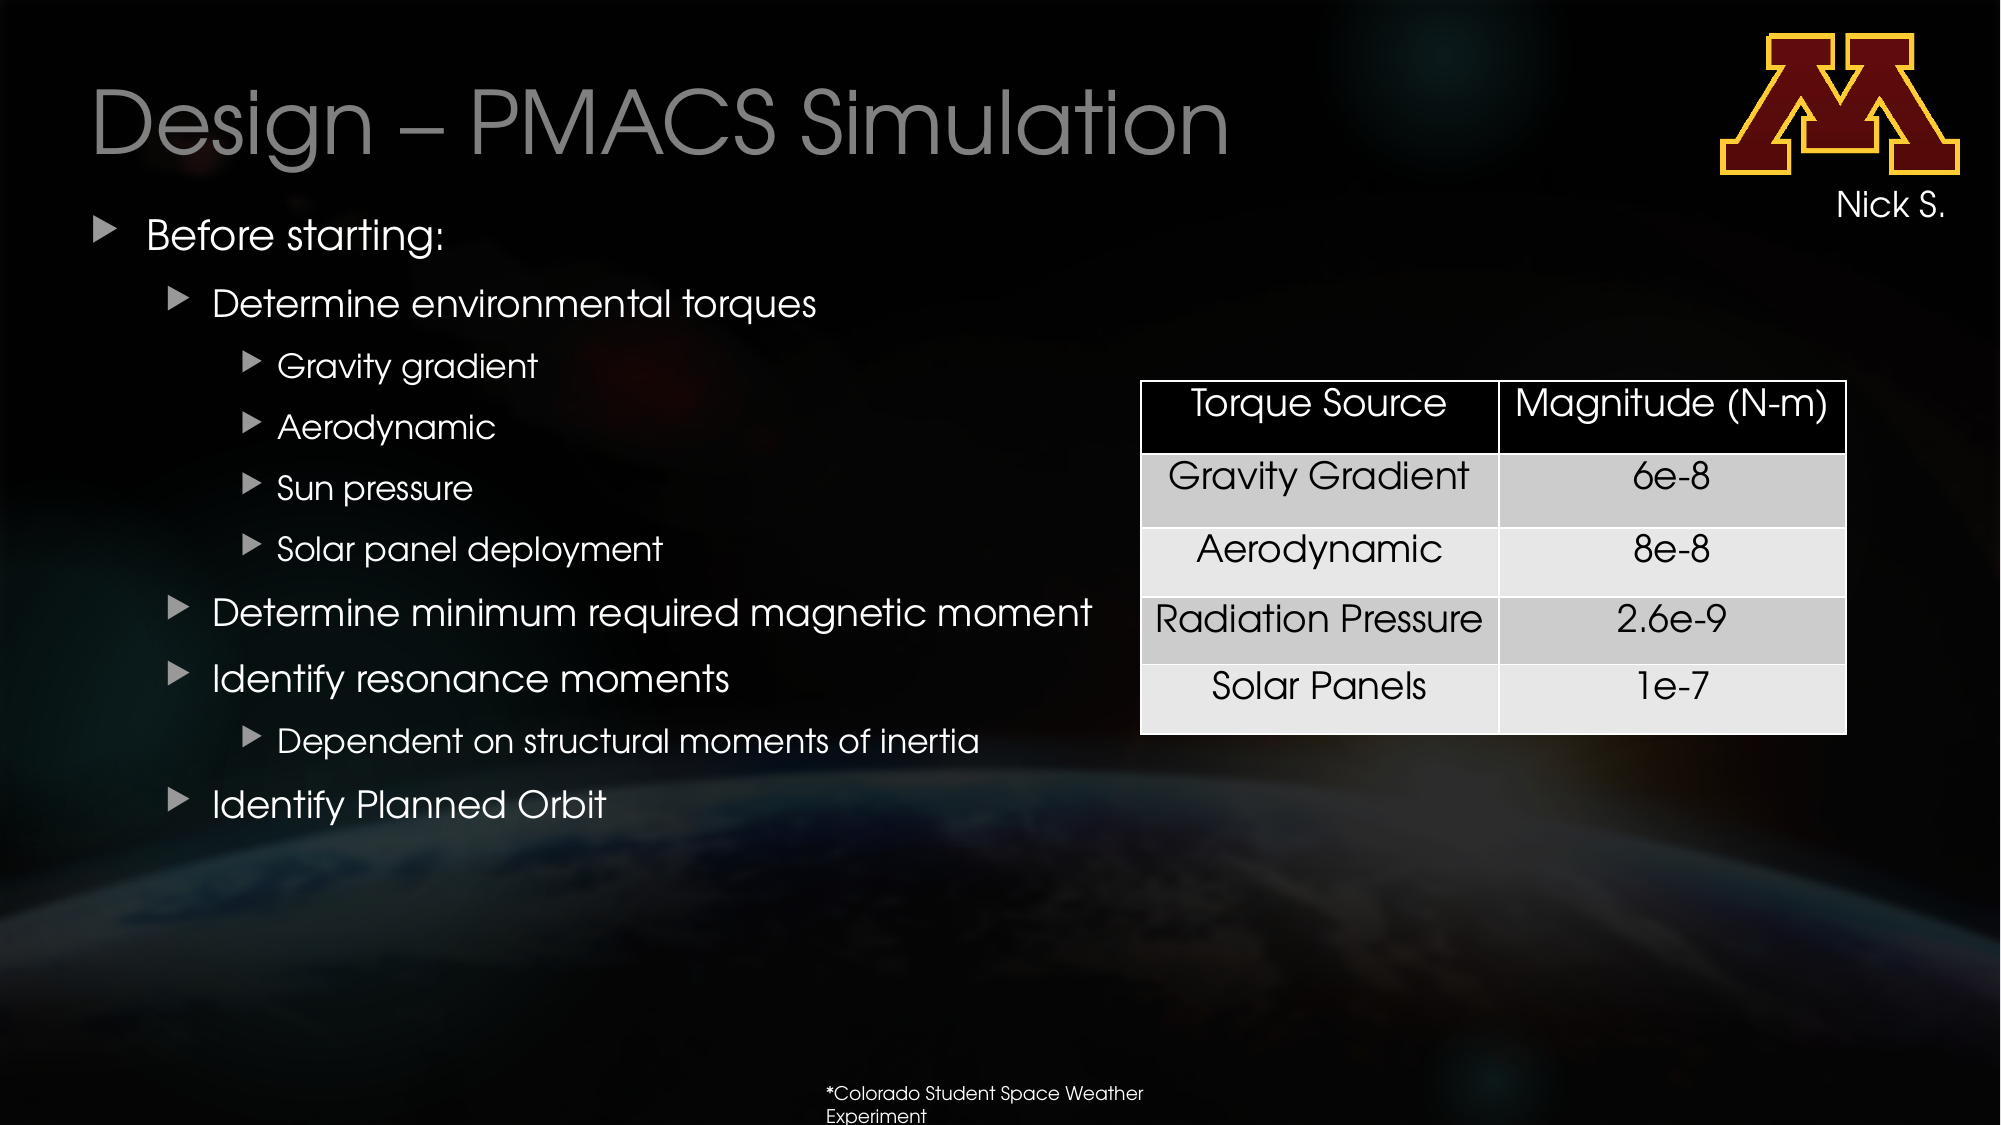

# Design – PMACS Simulation
Nick S.
Before starting:
Determine environmental torques
Gravity gradient
Aerodynamic
Sun pressure
Solar panel deployment
Determine minimum required magnetic moment
Identify resonance moments
Dependent on structural moments of inertia
Identify Planned Orbit
| Torque Source | Magnitude (N-m) |
| --- | --- |
| Gravity Gradient | 6e-8 |
| Aerodynamic | 8e-8 |
| Radiation Pressure | 2.6e-9 |
| Solar Panels | 1e-7 |
*Colorado Student Space Weather Experiment